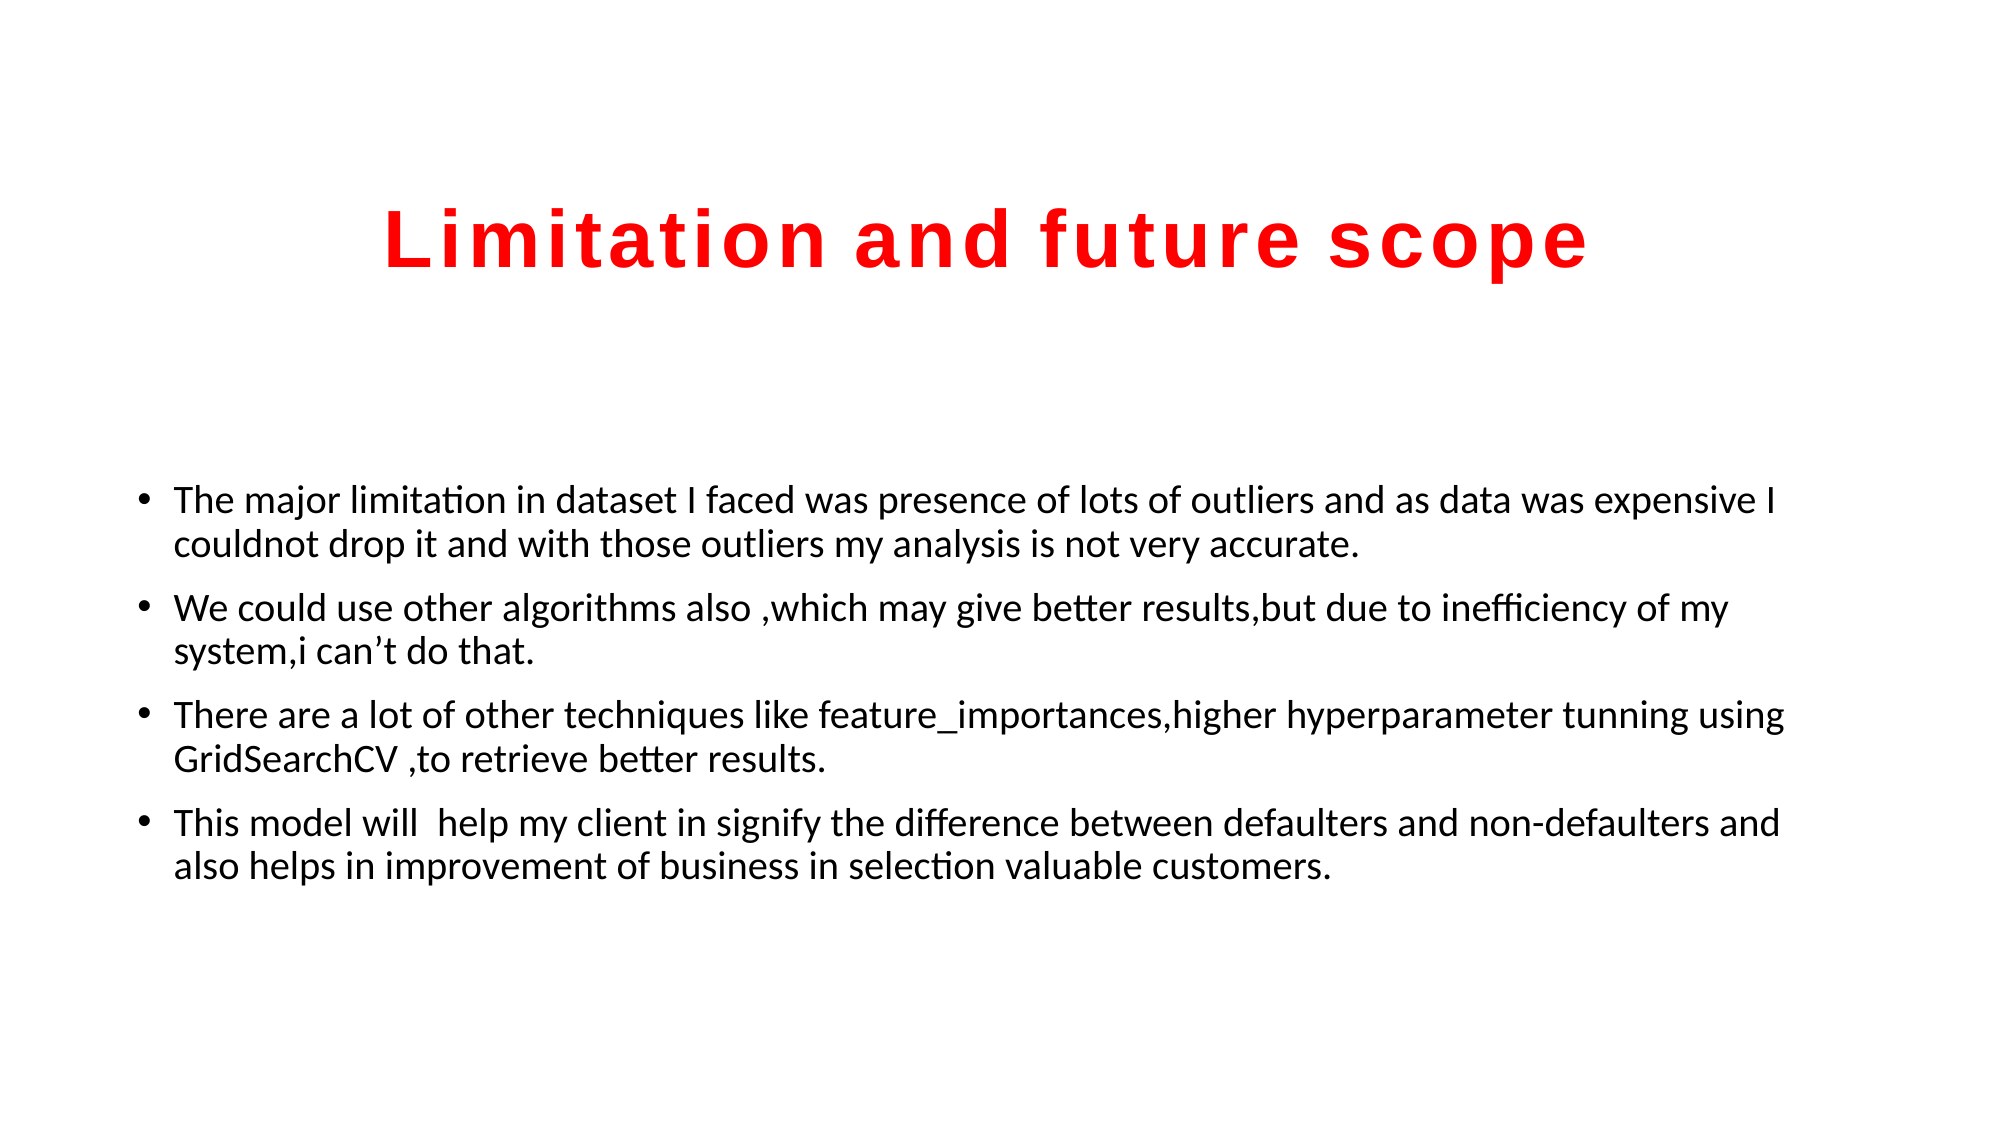

# Limitation and future scope
The major limitation in dataset I faced was presence of lots of outliers and as data was expensive I couldnot drop it and with those outliers my analysis is not very accurate.
We could use other algorithms also ,which may give better results,but due to inefficiency of my system,i can’t do that.
There are a lot of other techniques like feature_importances,higher hyperparameter tunning using GridSearchCV ,to retrieve better results.
This model will  help my client in signify the difference between defaulters and non-defaulters and also helps in improvement of business in selection valuable customers.